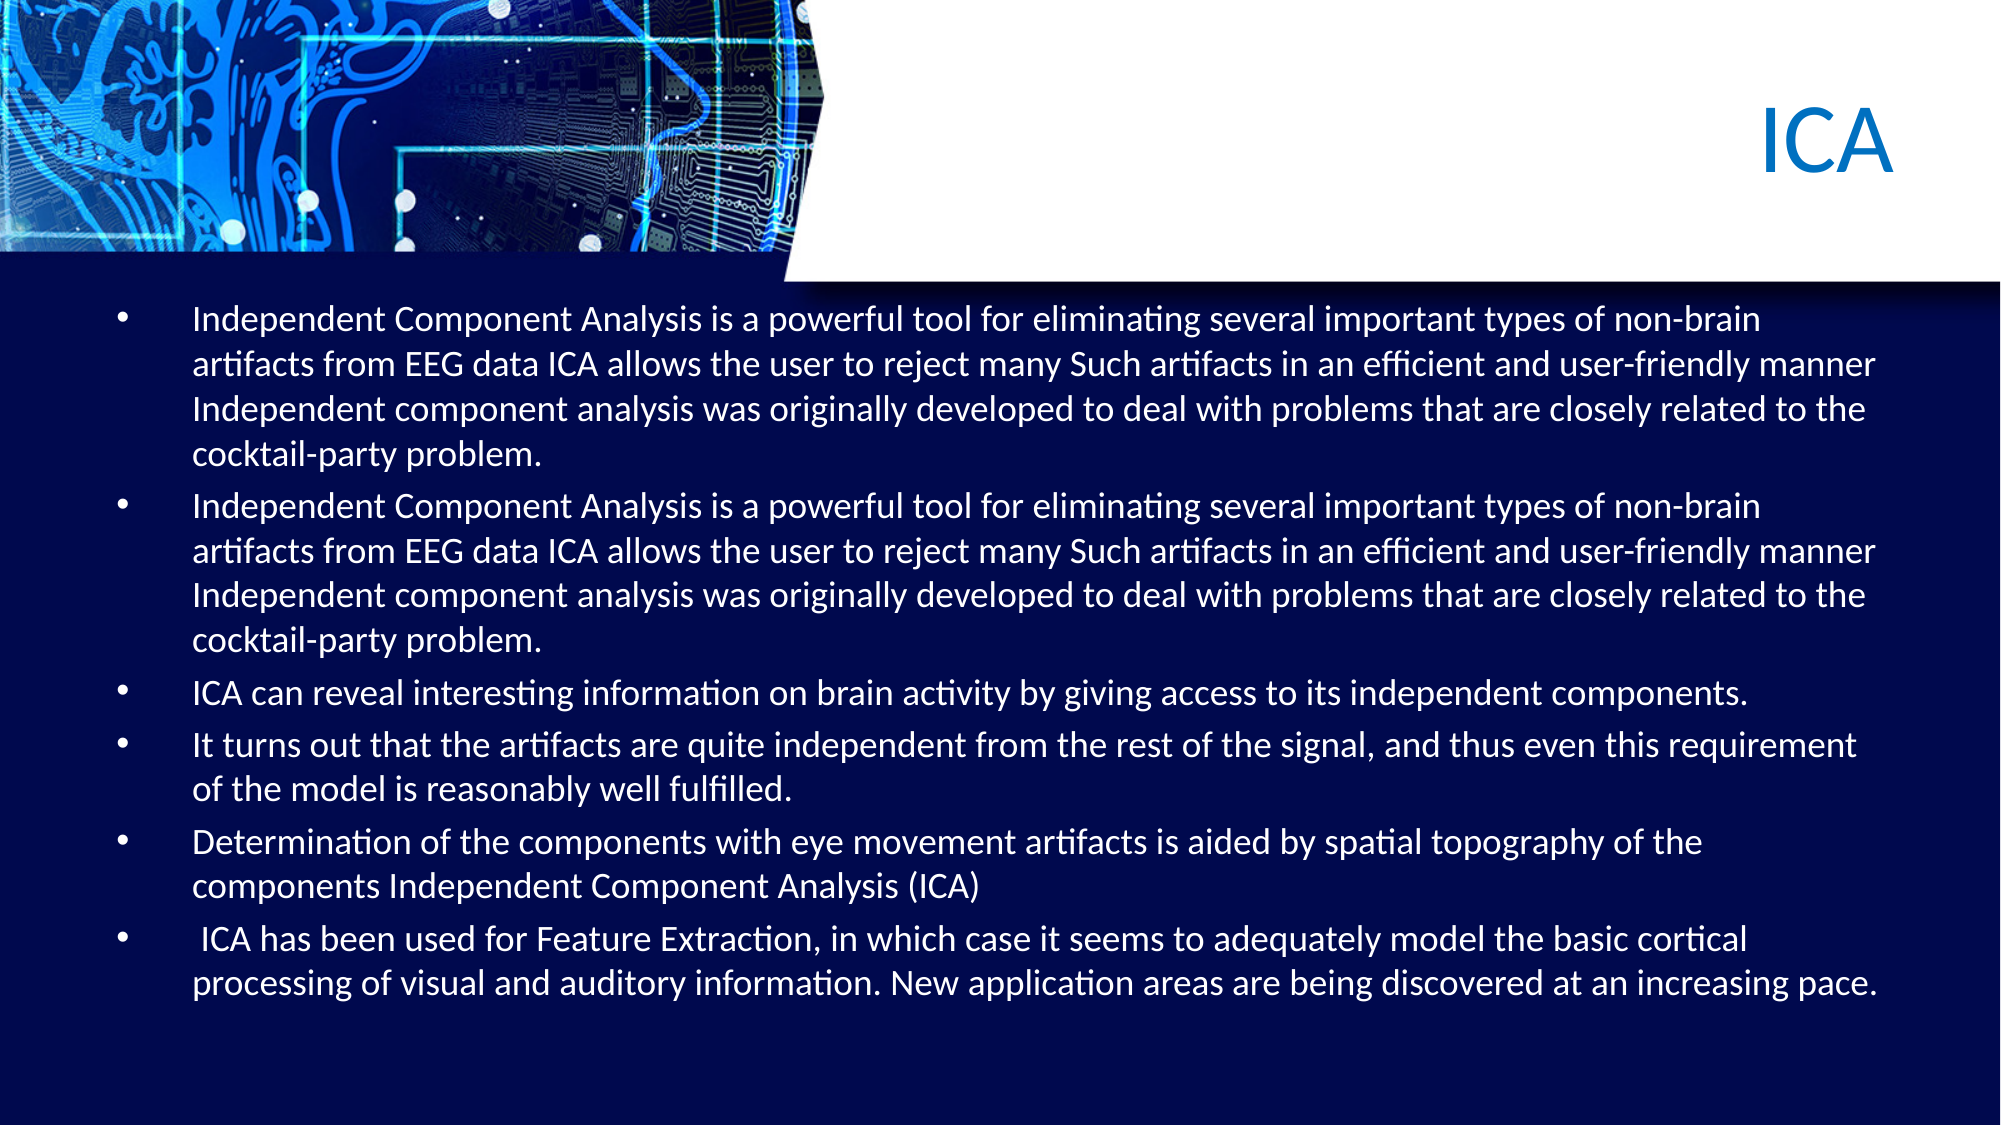

# ICA
Independent Component Analysis is a powerful tool for eliminating several important types of non-brain artifacts from EEG data ICA allows the user to reject many Such artifacts in an efficient and user-friendly manner Independent component analysis was originally developed to deal with problems that are closely related to the cocktail-party problem.
Independent Component Analysis is a powerful tool for eliminating several important types of non-brain artifacts from EEG data ICA allows the user to reject many Such artifacts in an efficient and user-friendly manner Independent component analysis was originally developed to deal with problems that are closely related to the cocktail-party problem.
ICA can reveal interesting information on brain activity by giving access to its independent components.
It turns out that the artifacts are quite independent from the rest of the signal, and thus even this requirement of the model is reasonably well fulfilled.
Determination of the components with eye movement artifacts is aided by spatial topography of the components Independent Component Analysis (ICA)
 ICA has been used for Feature Extraction, in which case it seems to adequately model the basic cortical processing of visual and auditory information. New application areas are being discovered at an increasing pace.